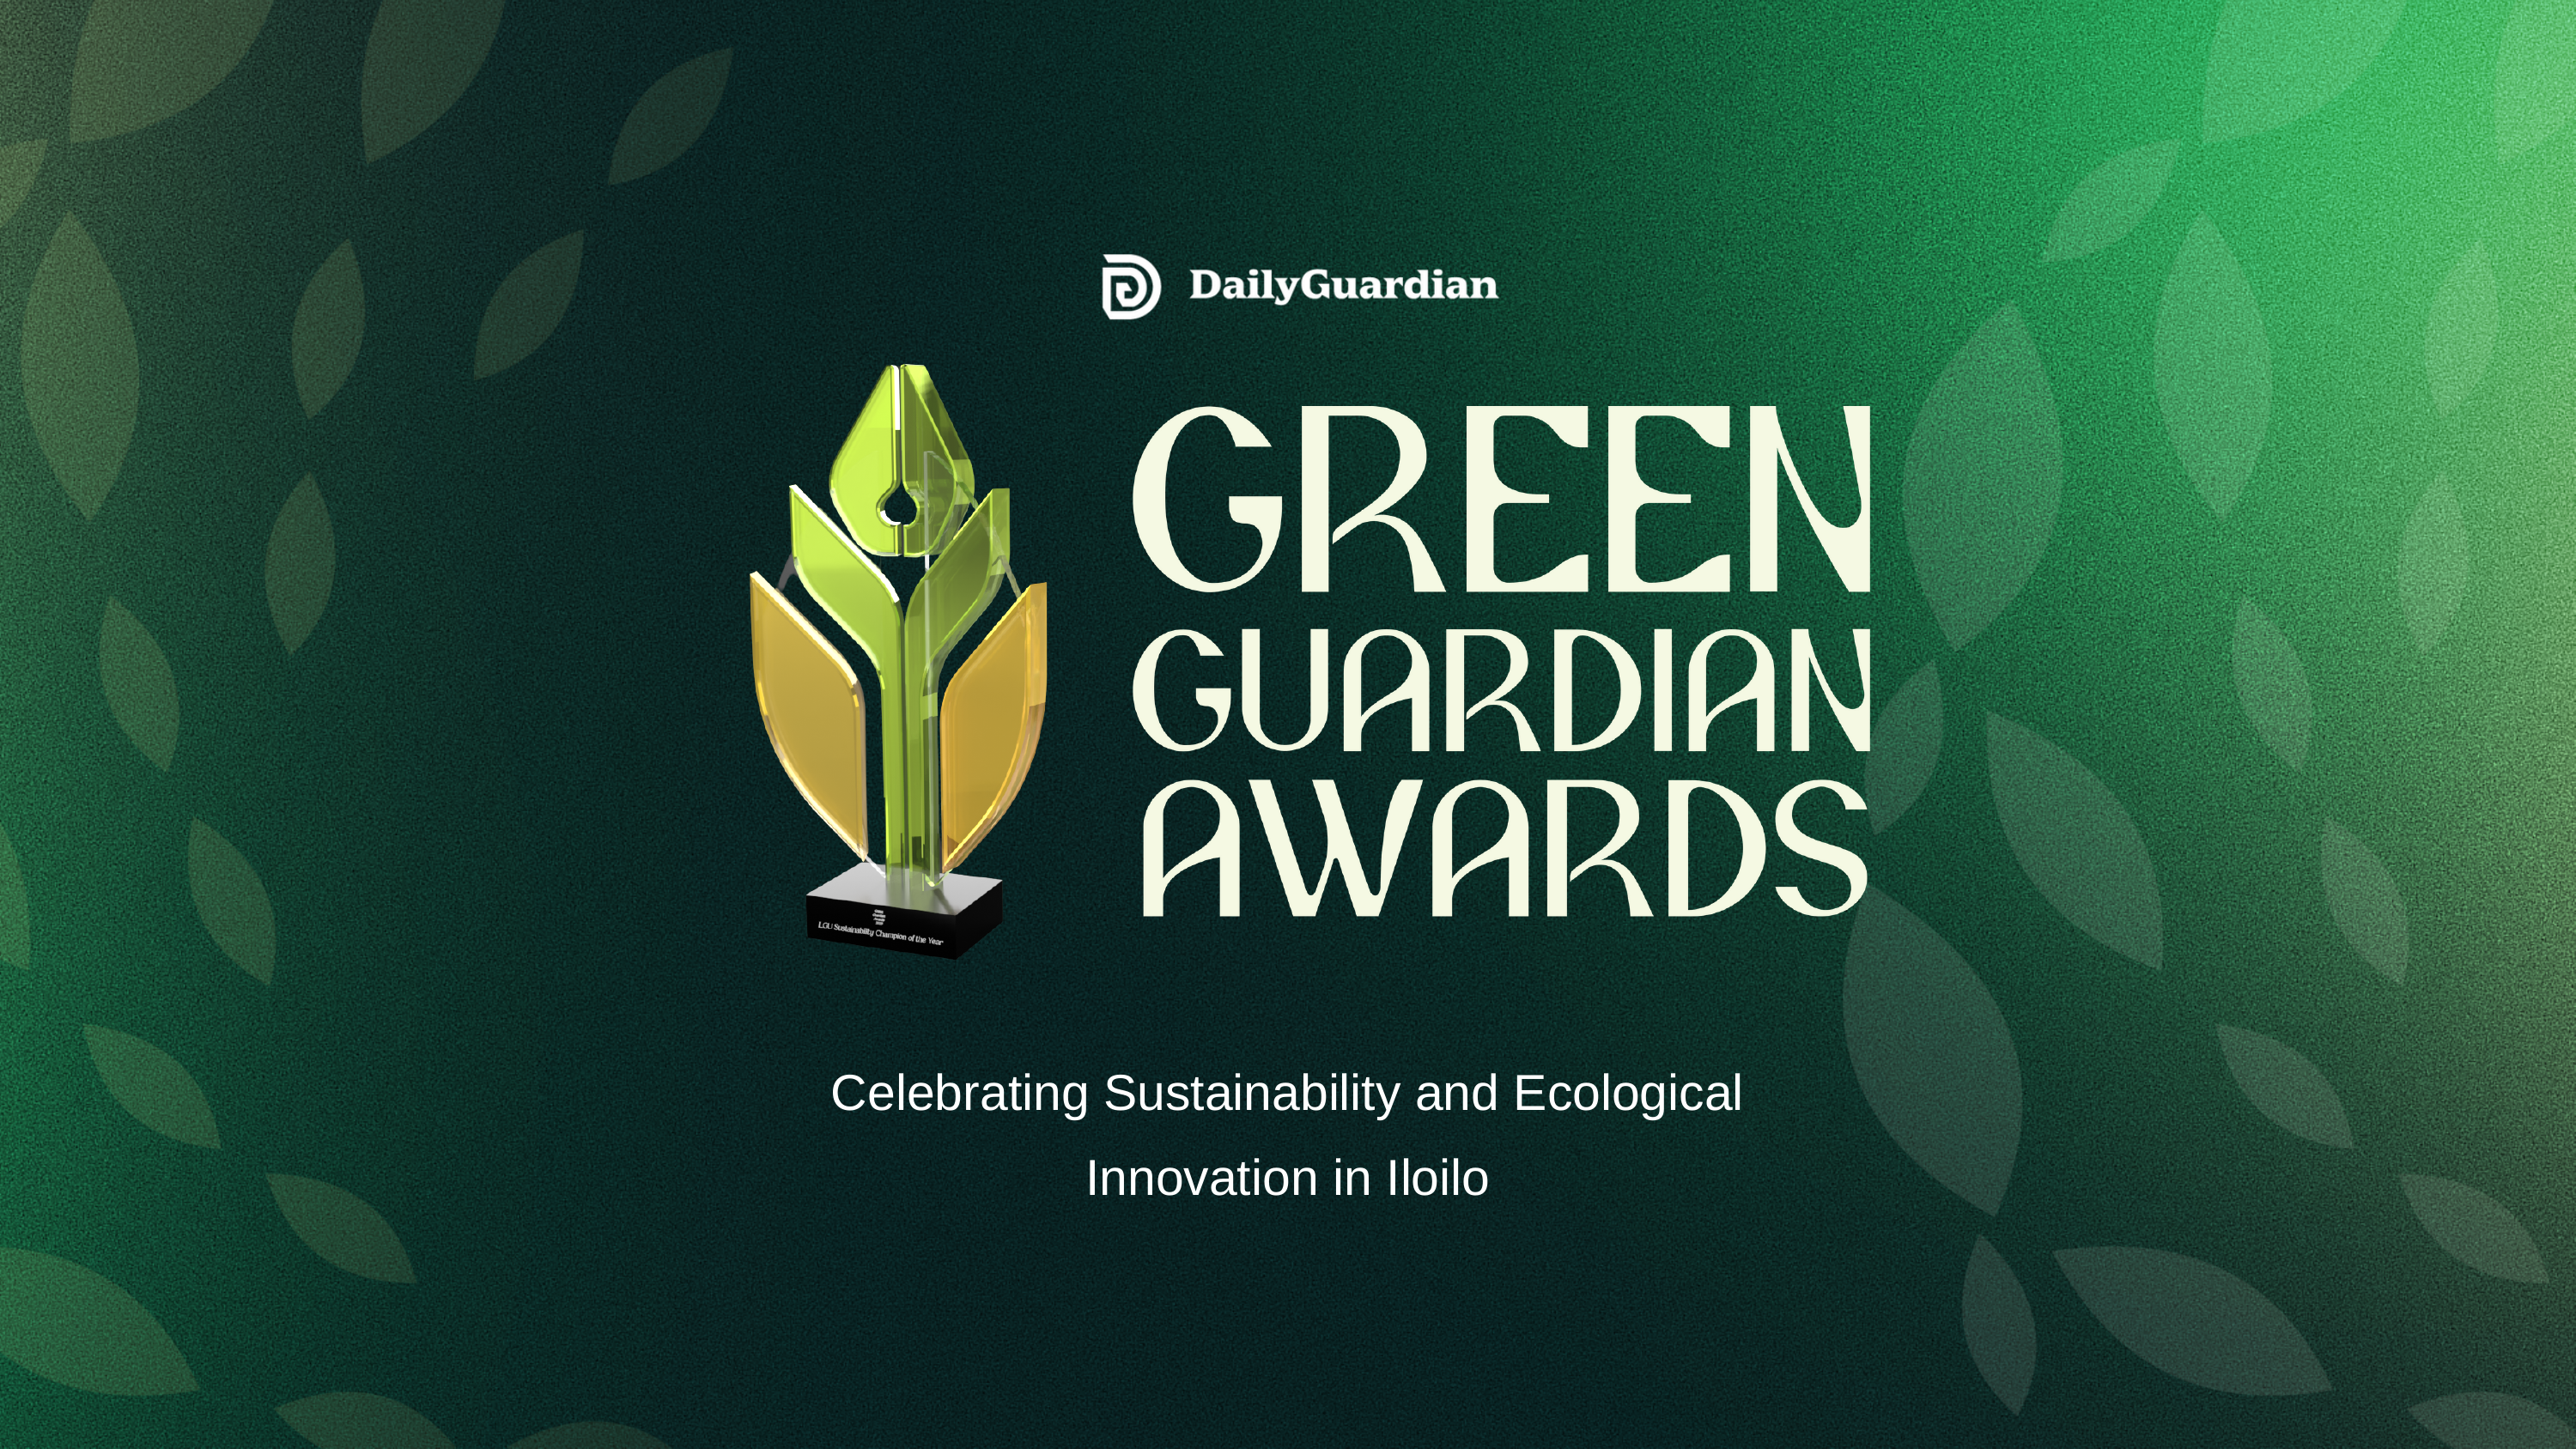

Celebrating Sustainability and Ecological Innovation in Iloilo